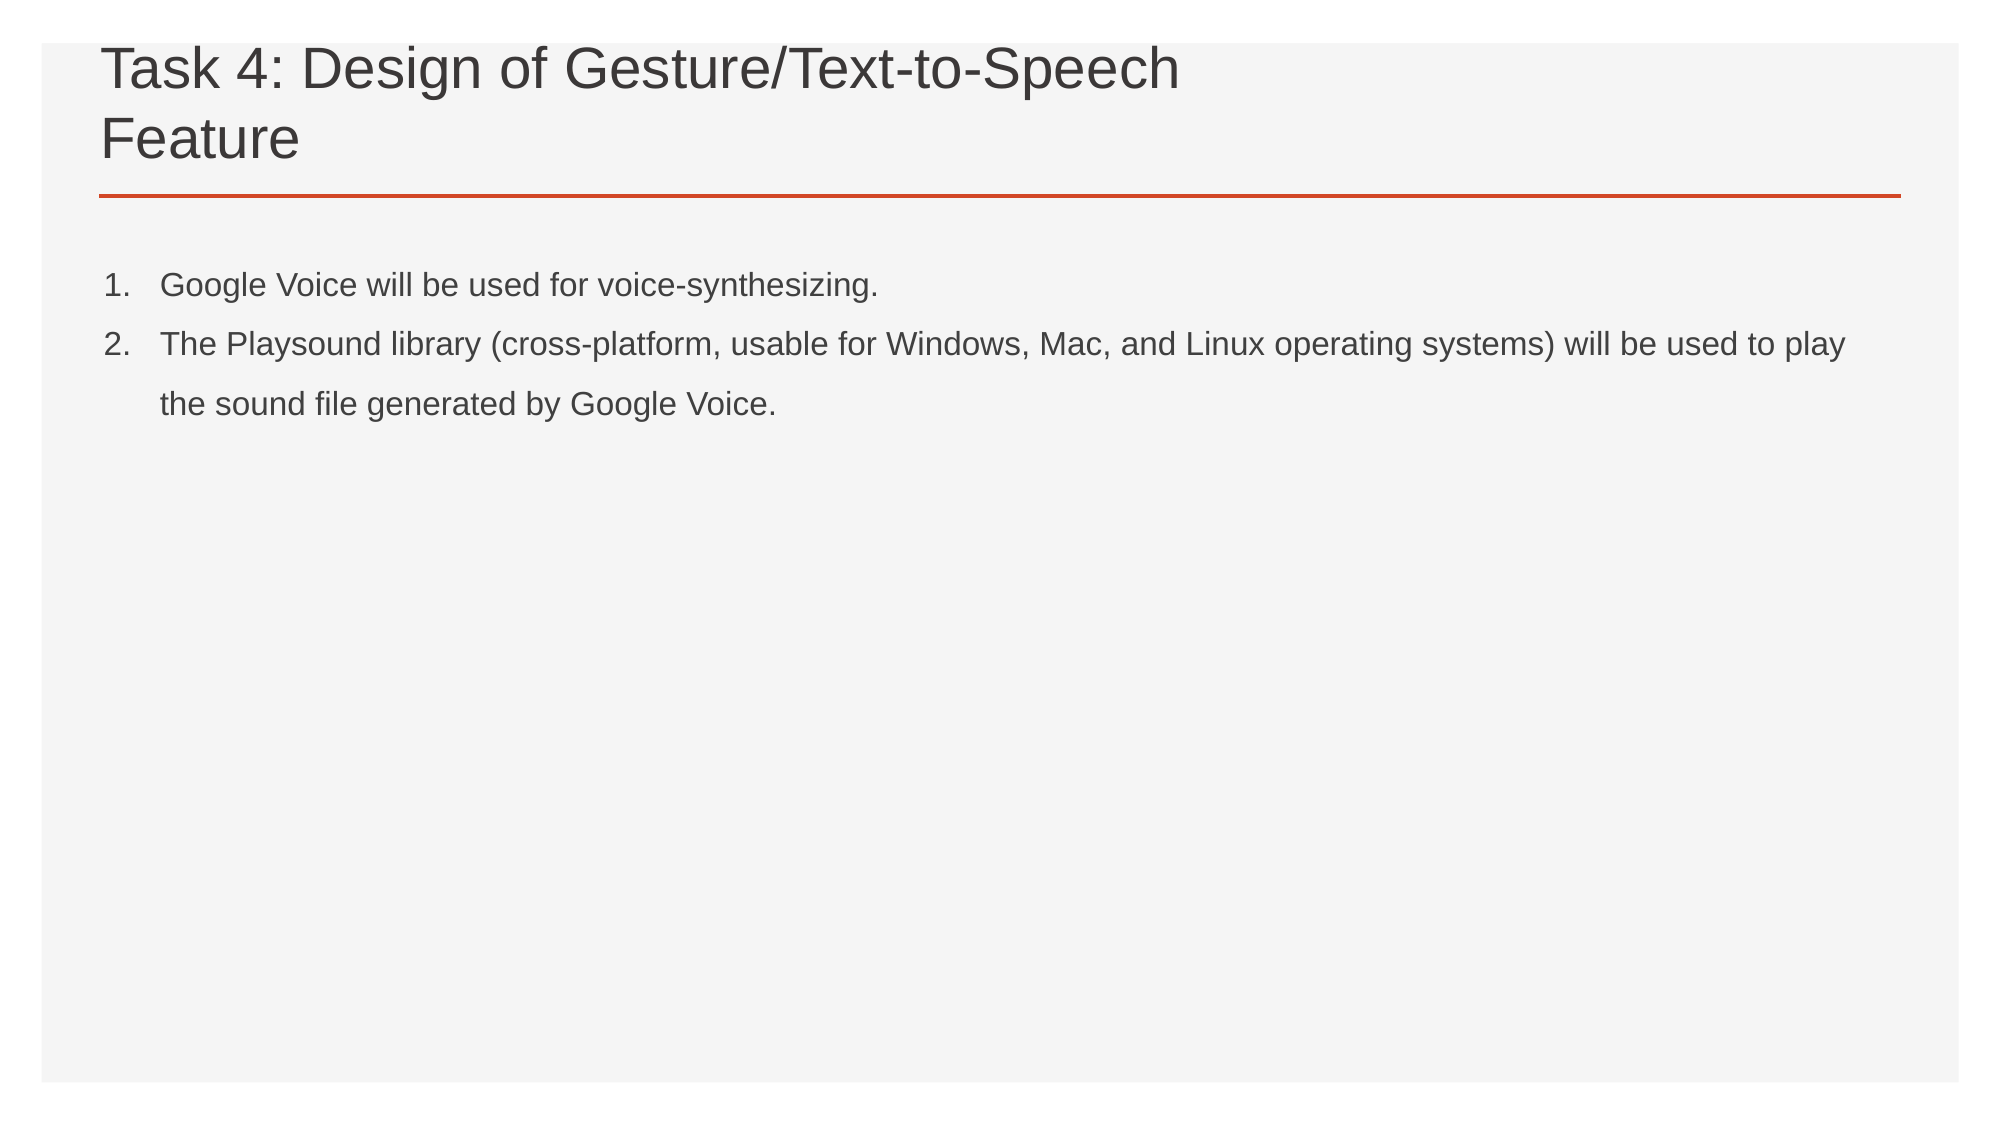

# Task 4: Design of Gesture/Text-to-Speech Feature
Google Voice will be used for voice-synthesizing.
The Playsound library (cross-platform, usable for Windows, Mac, and Linux operating systems) will be used to play the sound file generated by Google Voice.